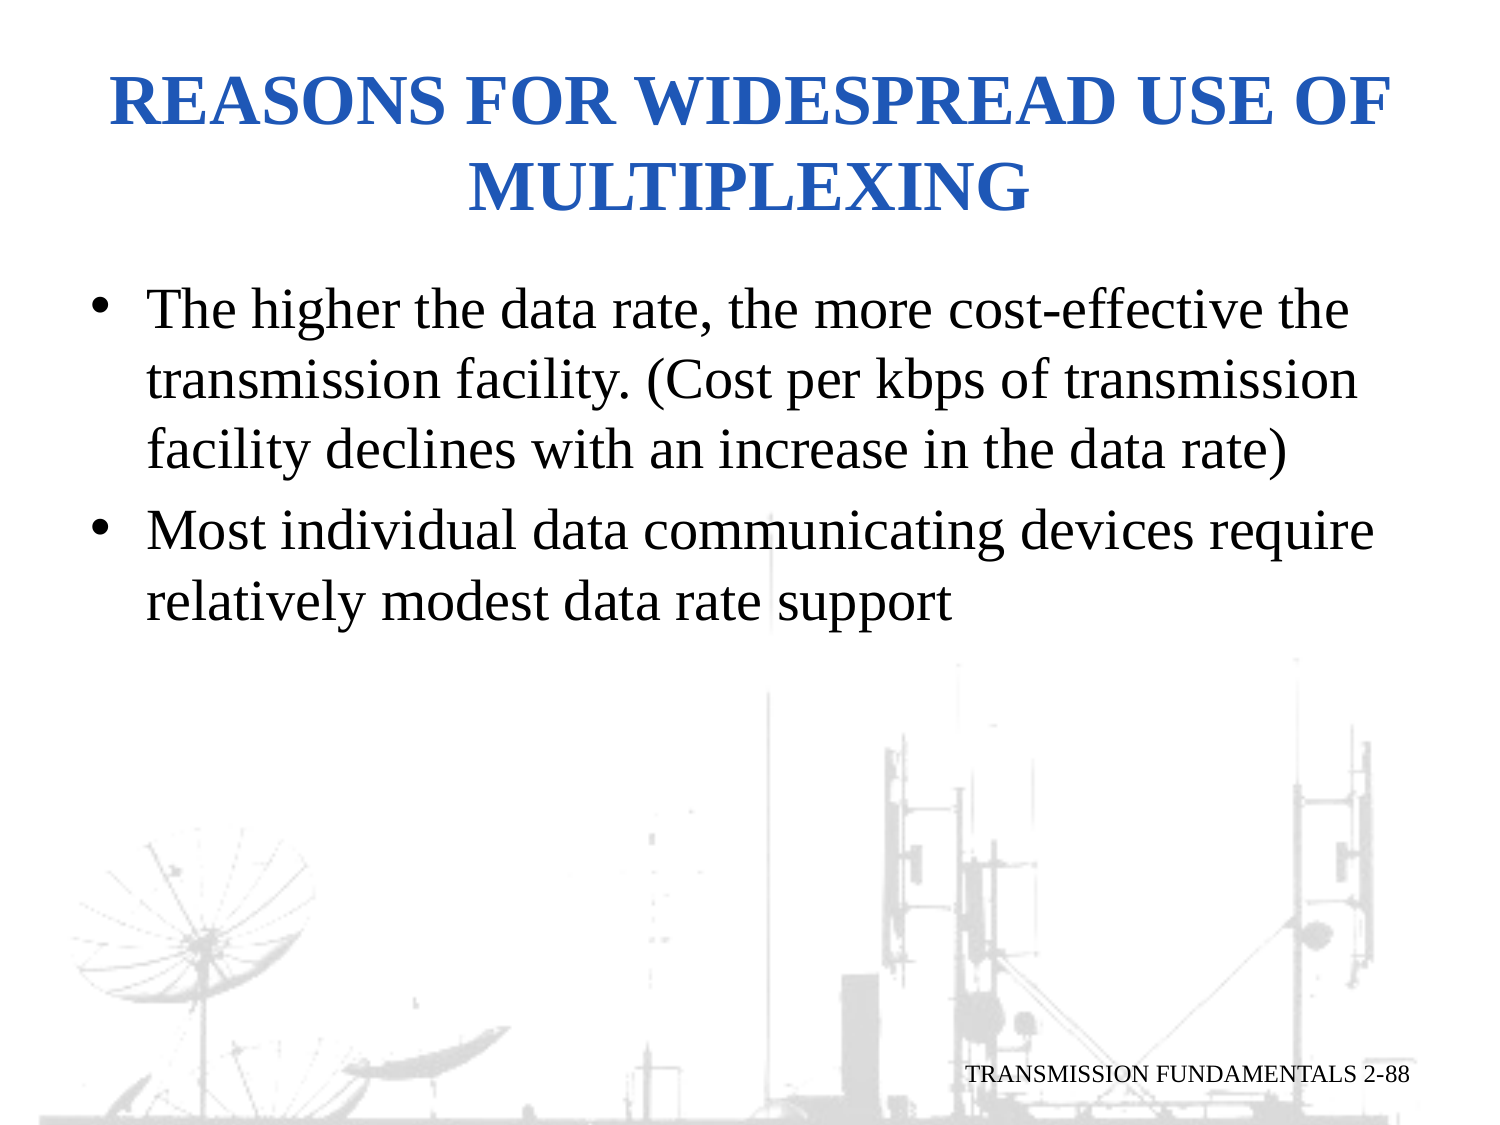

# Reasons for Widespread Use of Multiplexing
The higher the data rate, the more cost-effective the transmission facility. (Cost per kbps of transmission facility declines with an increase in the data rate)
Most individual data communicating devices require relatively modest data rate support
TRANSMISSION FUNDAMENTALS 2-88